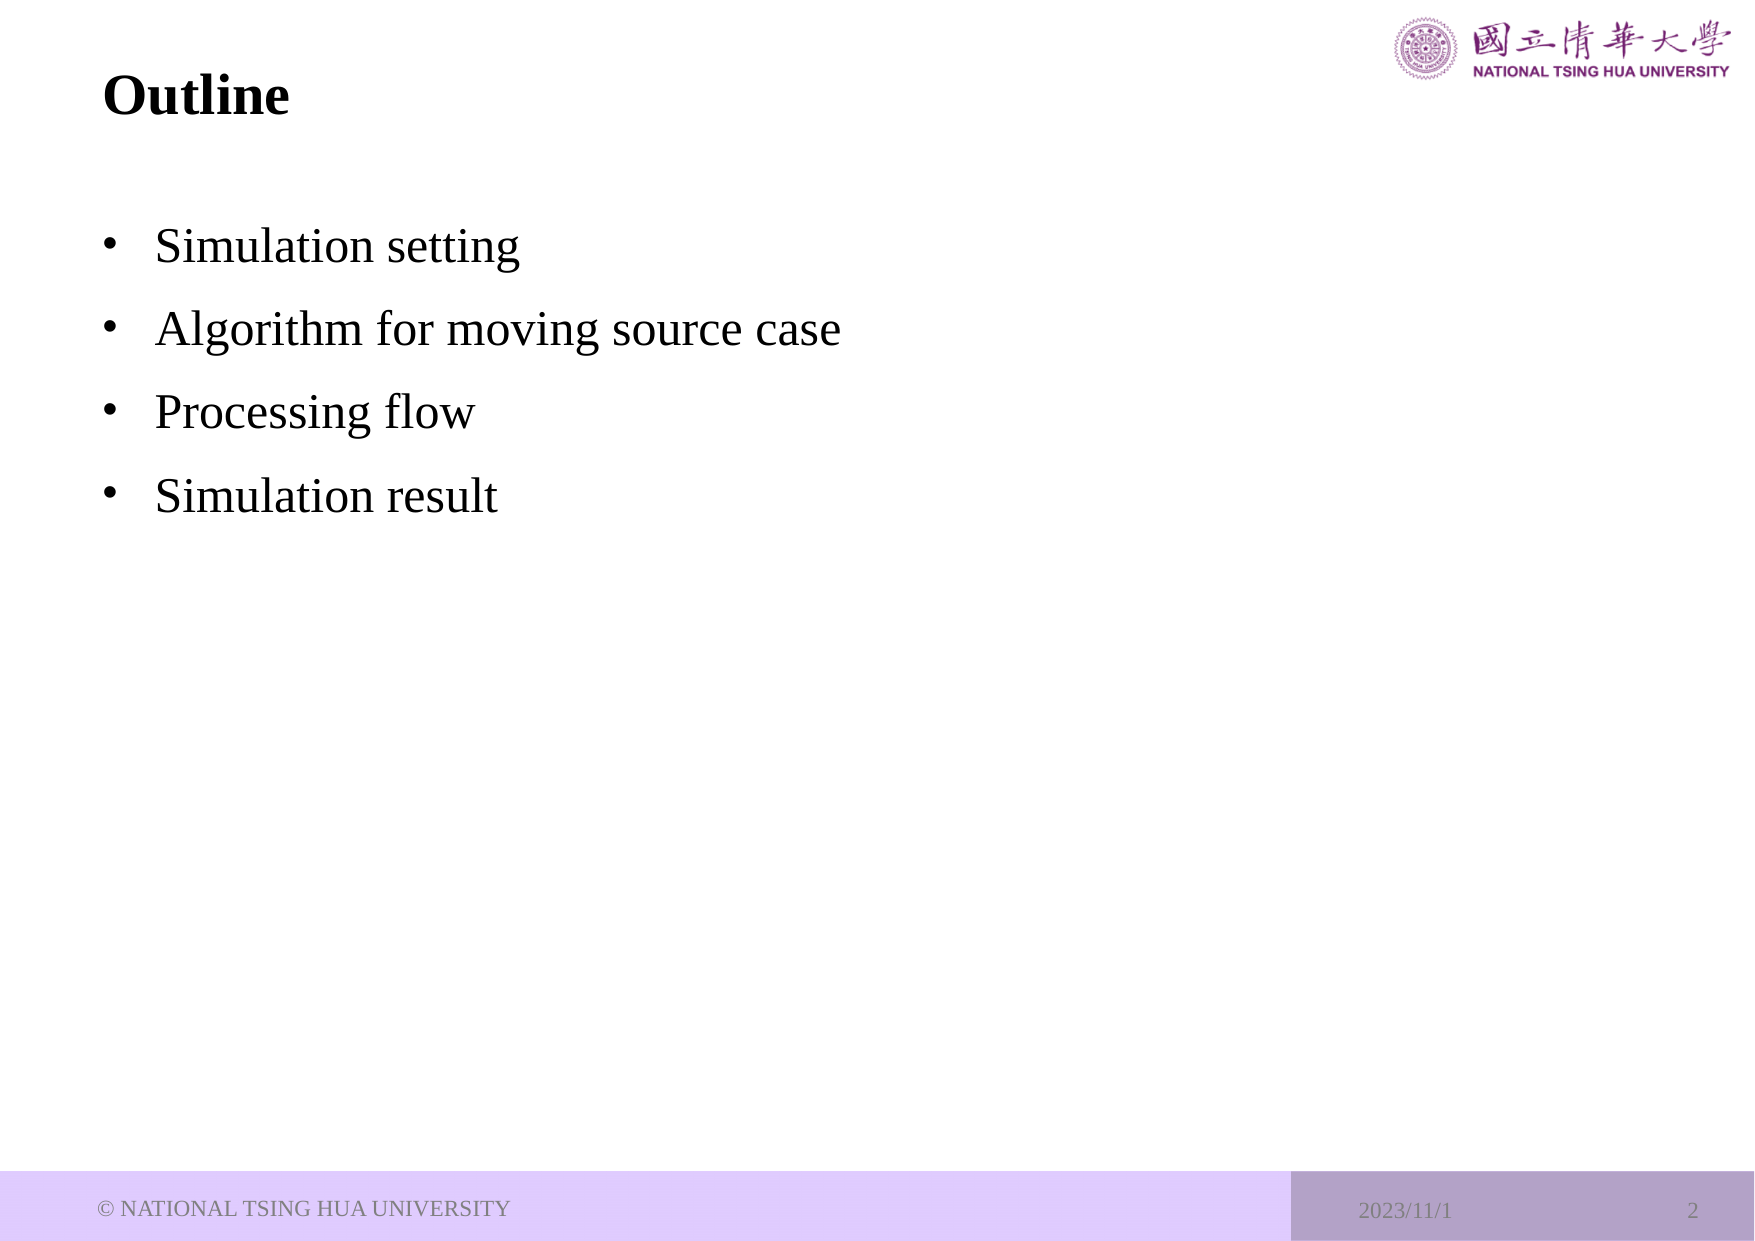

# Outline
Simulation setting
Algorithm for moving source case
Processing flow
Simulation result

© NATIONAL TSING HUA UNIVERSITY
2023/11/1
2